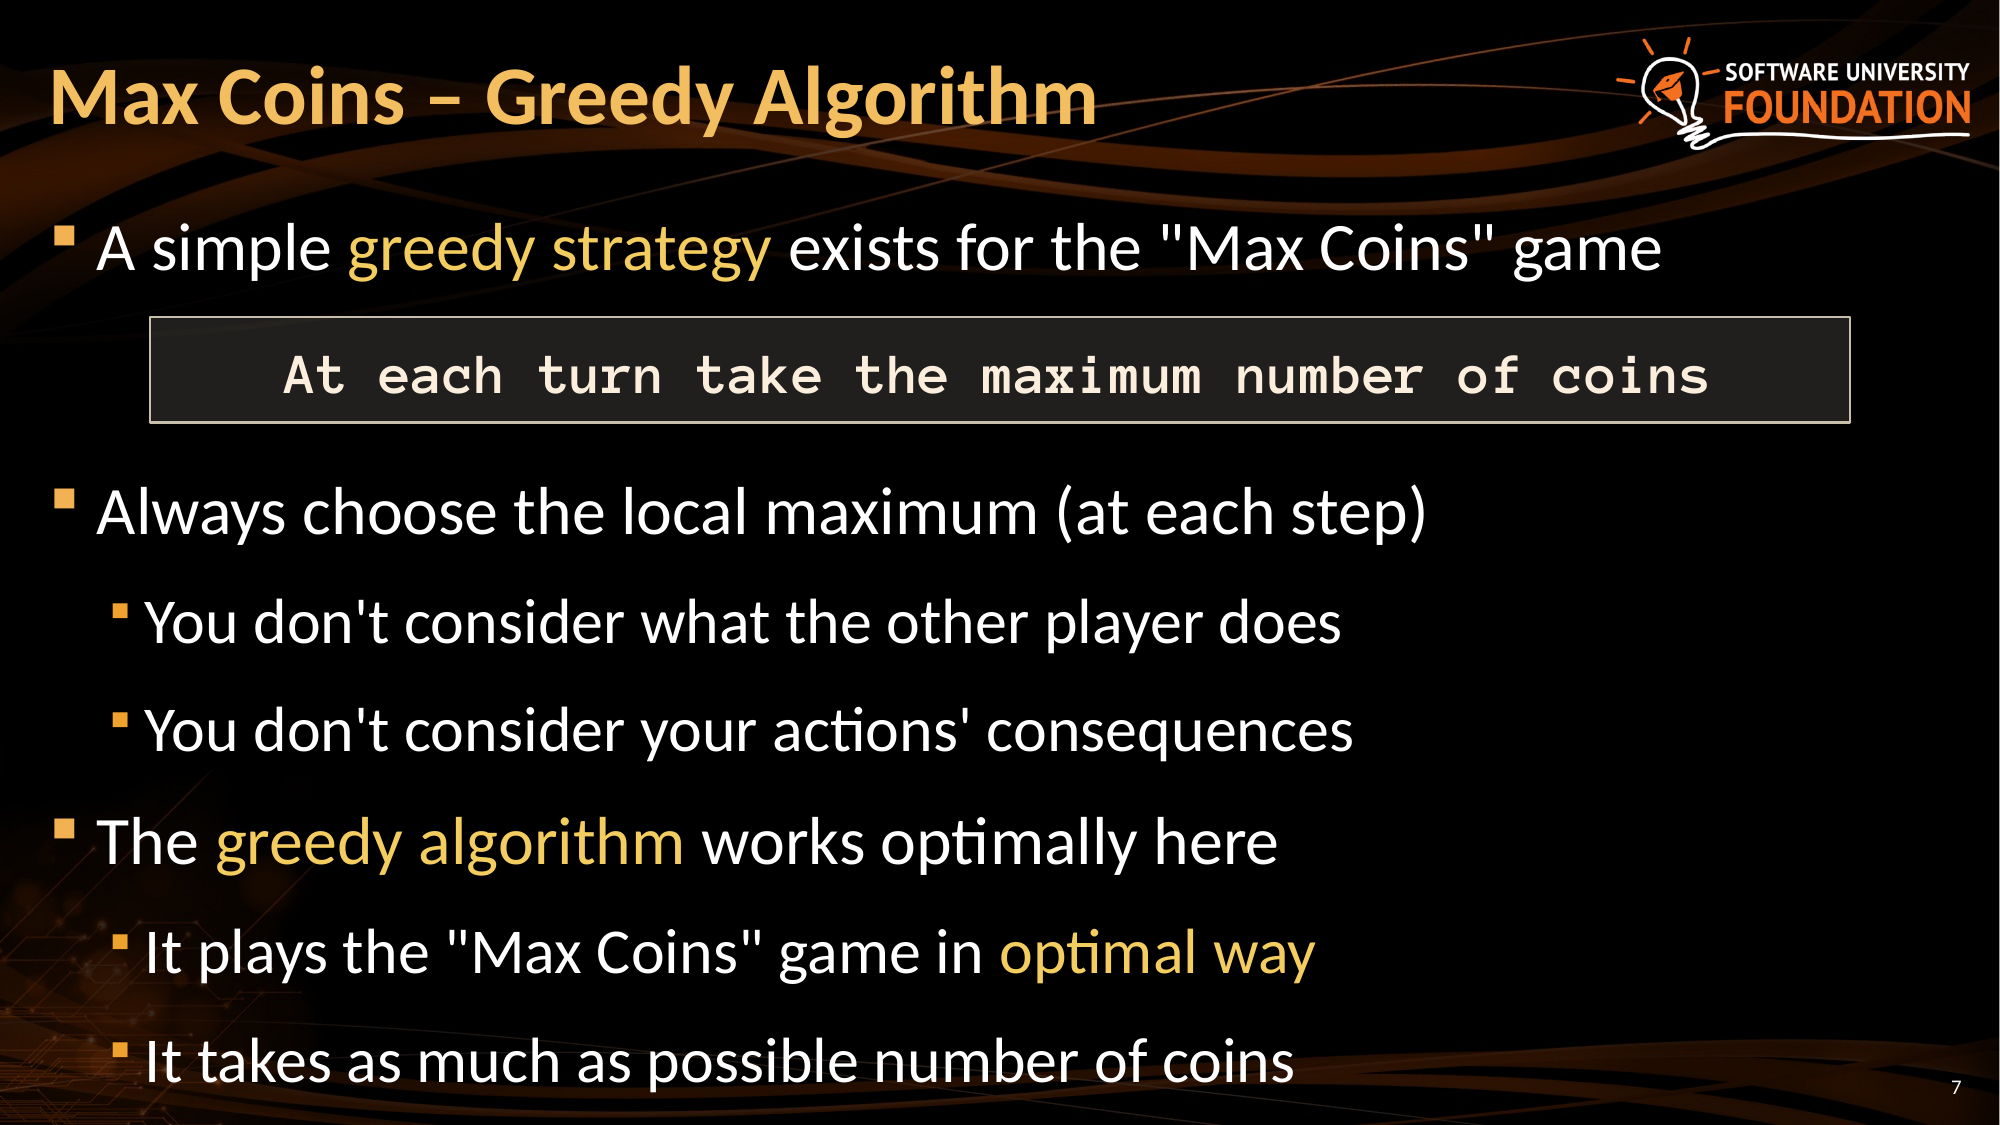

# Max Coins – Greedy Algorithm
A simple greedy strategy exists for the "Max Coins" game

Always choose the local maximum (at each step)
You don't consider what the other player does
You don't consider your actions' consequences
The greedy algorithm works optimally here
It plays the "Max Coins" game in optimal way
It takes as much as possible number of coins
At each turn take the maximum number of coins
7